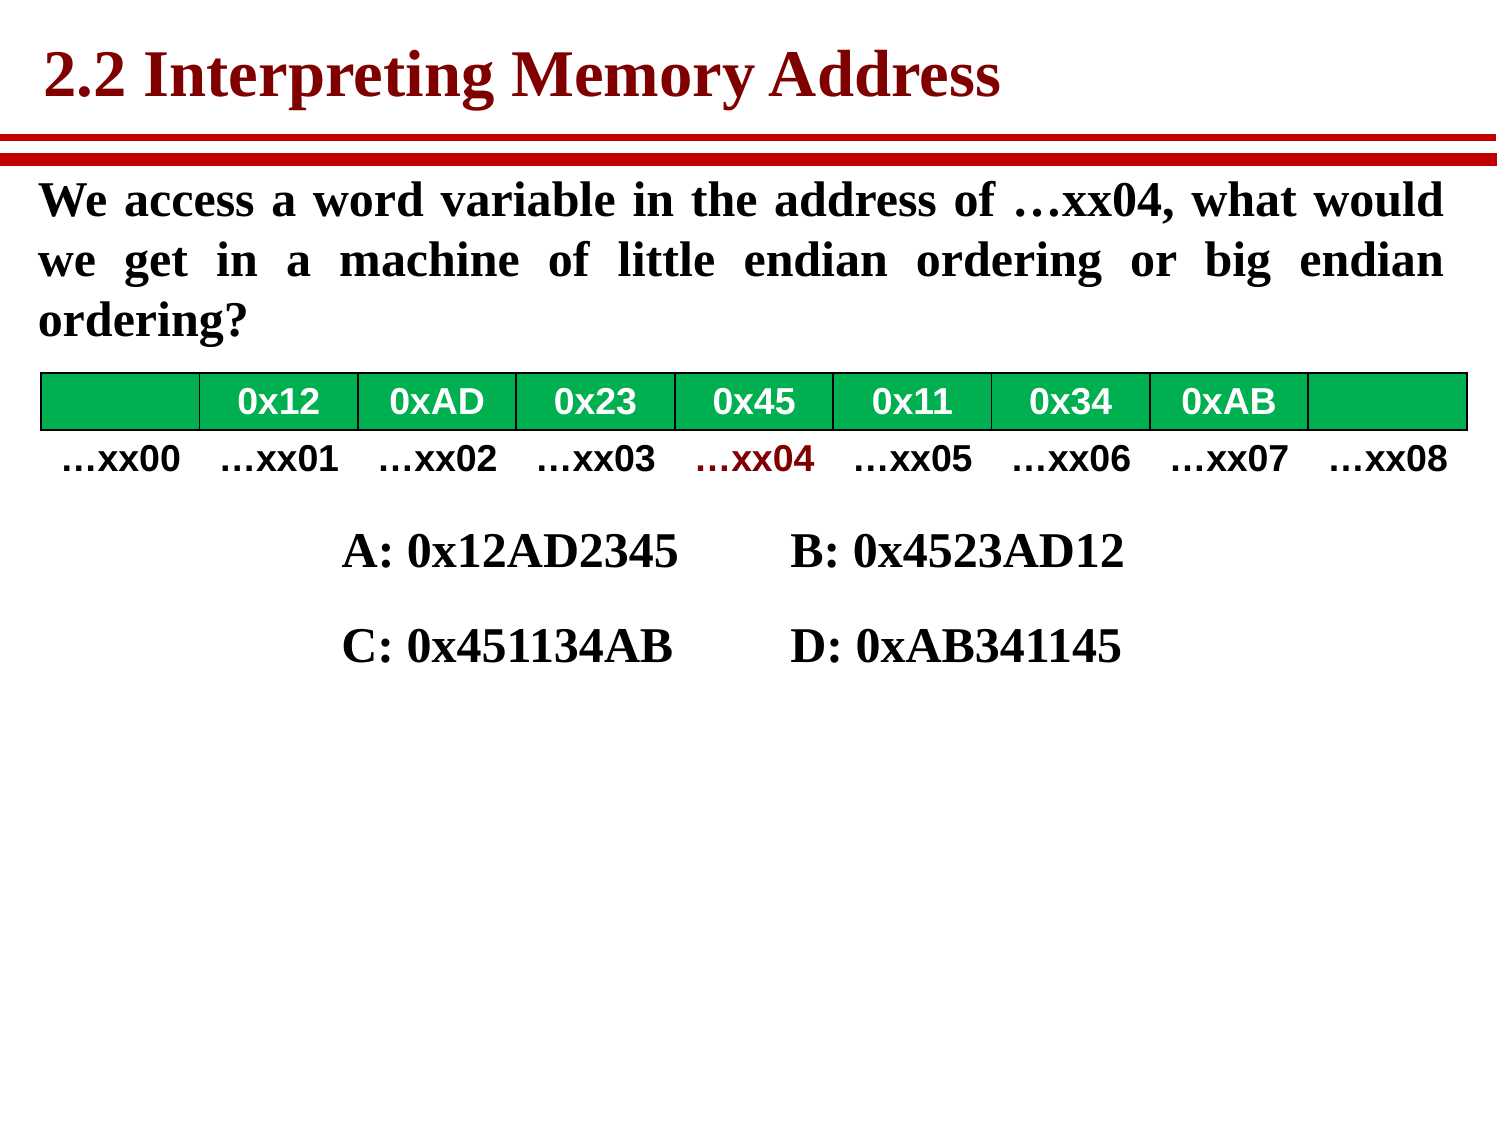

# 2.2 Interpreting Memory Address
We access a word variable in the address of …xx04, what would we get in a machine of little endian ordering or big endian ordering?
|  | 0x12 | 0xAD | 0x23 | 0x45 | 0x11 | 0x34 | 0xAB |  |
| --- | --- | --- | --- | --- | --- | --- | --- | --- |
| …xx00 | …xx01 | …xx02 | …xx03 | …xx04 | …xx05 | …xx06 | …xx07 | …xx08 |
B: 0x4523AD12
A: 0x12AD2345
C: 0x451134AB
D: 0xAB341145